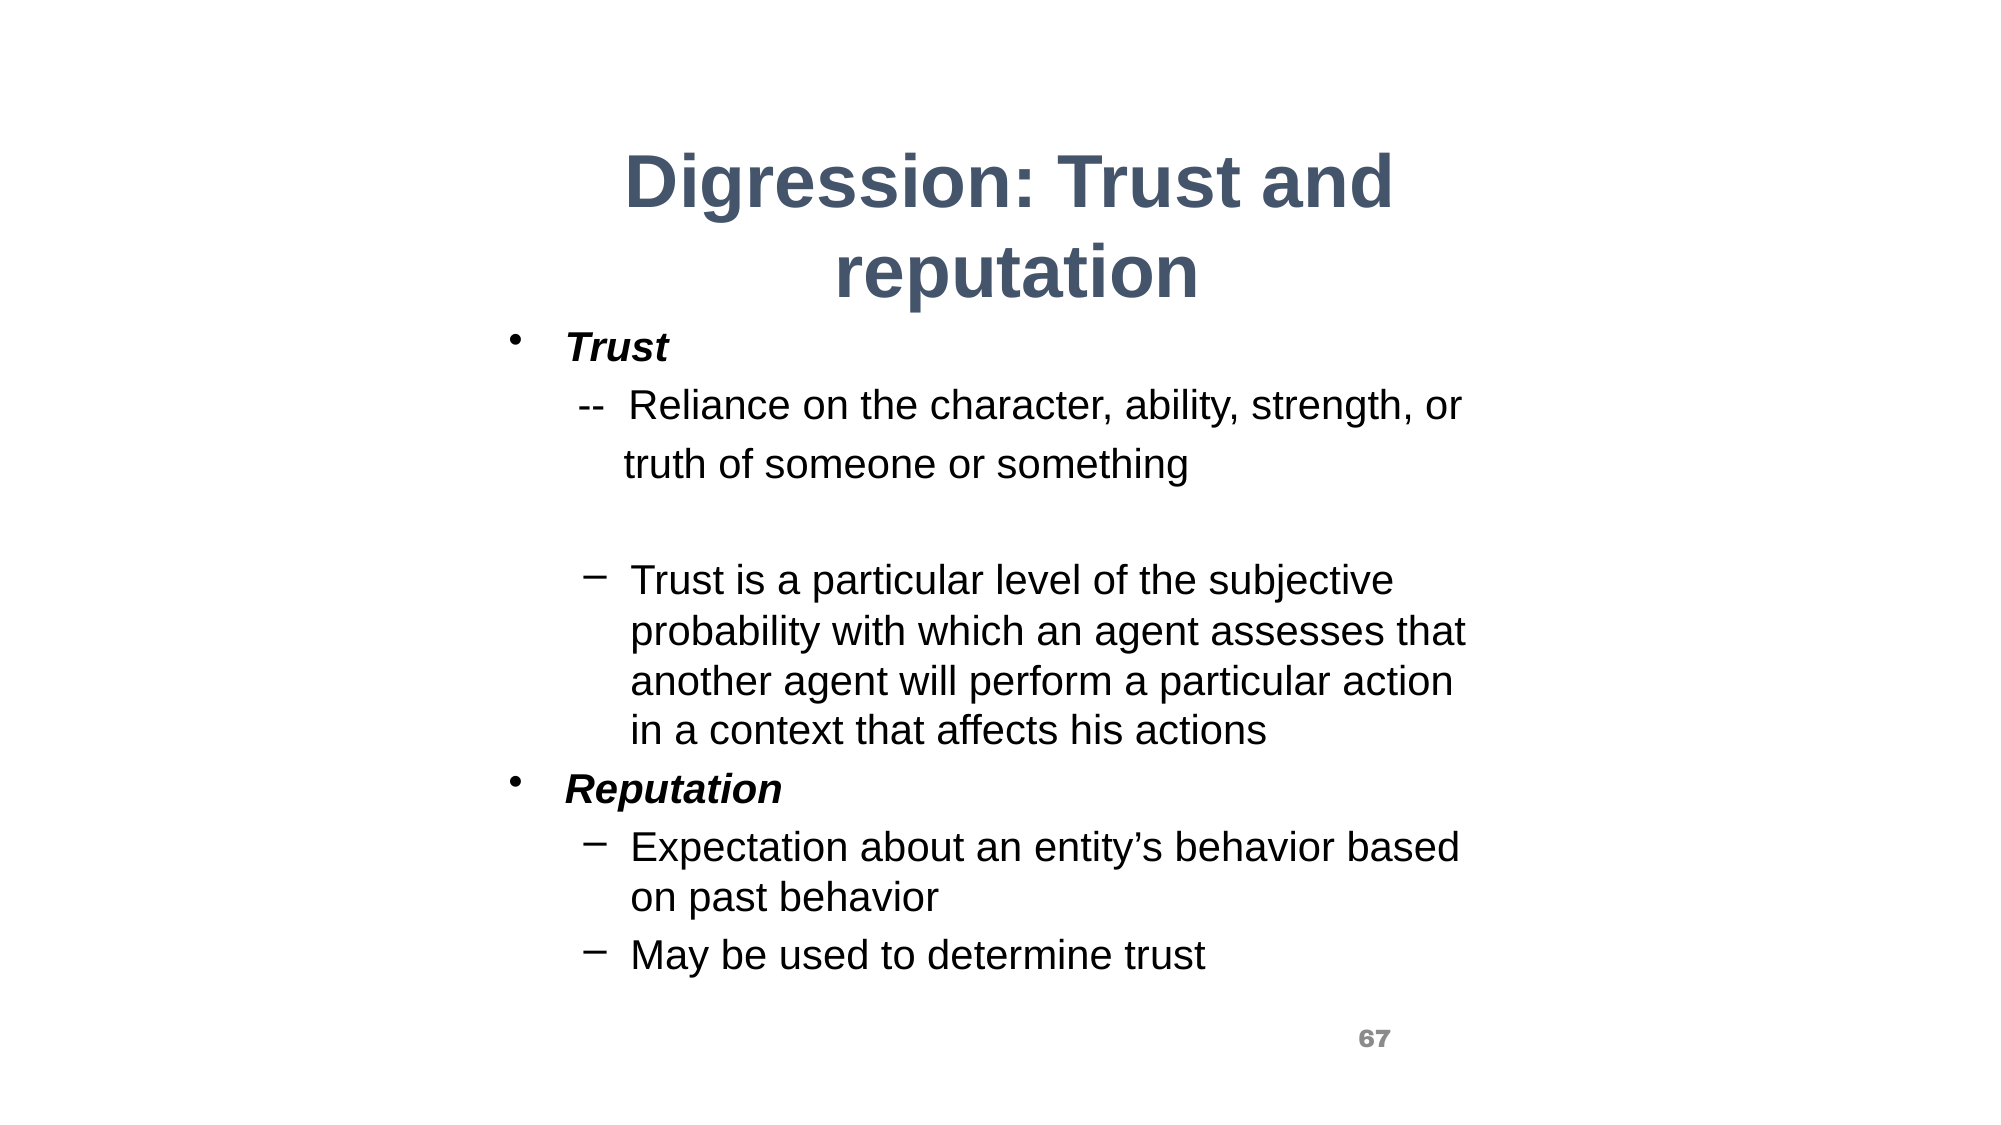

Digression: Trust and reputation
Trust
      --  Reliance on the character, ability, strength, or
          truth of someone or something

Trust is a particular level of the subjective probability with which an agent assesses that another agent will perform a particular action in a context that affects his actions
Reputation
Expectation about an entity’s behavior based on past behavior
May be used to determine trust
67